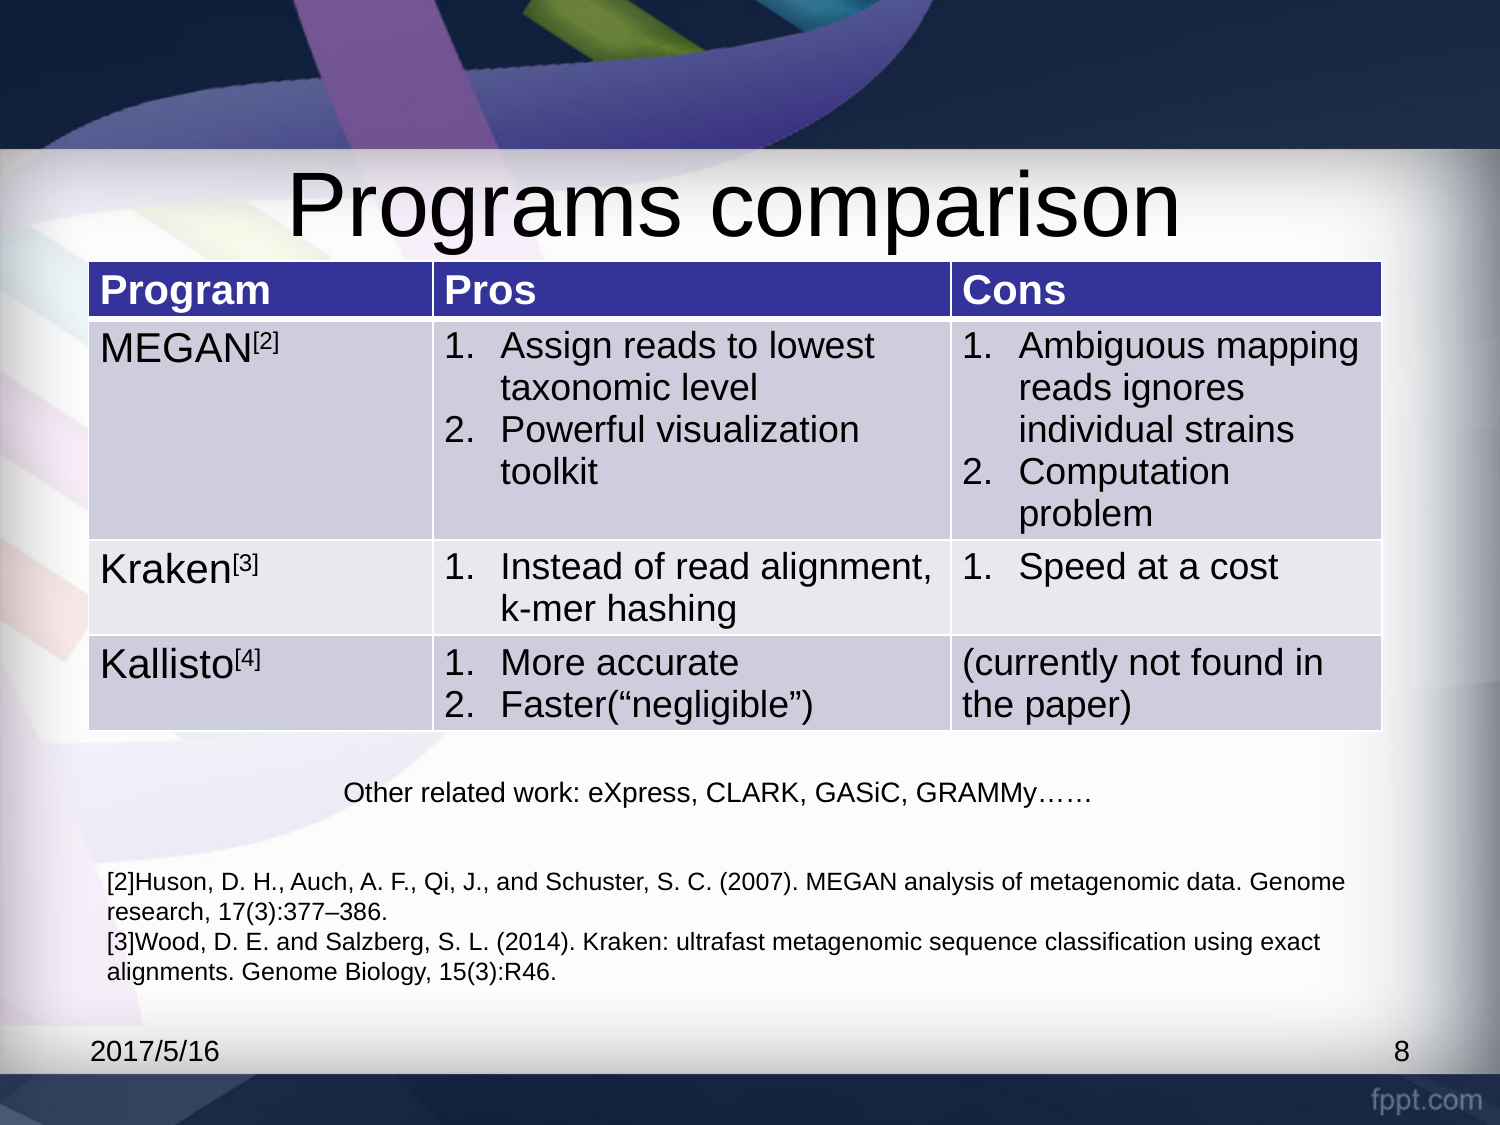

# Programs comparison
| Program | Pros | Cons |
| --- | --- | --- |
| MEGAN[2] | Assign reads to lowest taxonomic level Powerful visualization toolkit | Ambiguous mapping reads ignores individual strains Computation problem |
| Kraken[3] | Instead of read alignment, k-mer hashing | Speed at a cost |
| Kallisto[4] | More accurate Faster(“negligible”) | (currently not found in the paper) |
Other related work: eXpress, CLARK, GASiC, GRAMMy……
[2]Huson, D. H., Auch, A. F., Qi, J., and Schuster, S. C. (2007). MEGAN analysis of metagenomic data. Genome research, 17(3):377–386.
[3]Wood, D. E. and Salzberg, S. L. (2014). Kraken: ultrafast metagenomic sequence classiﬁcation using exact alignments. Genome Biology, 15(3):R46.

2017/5/16
8